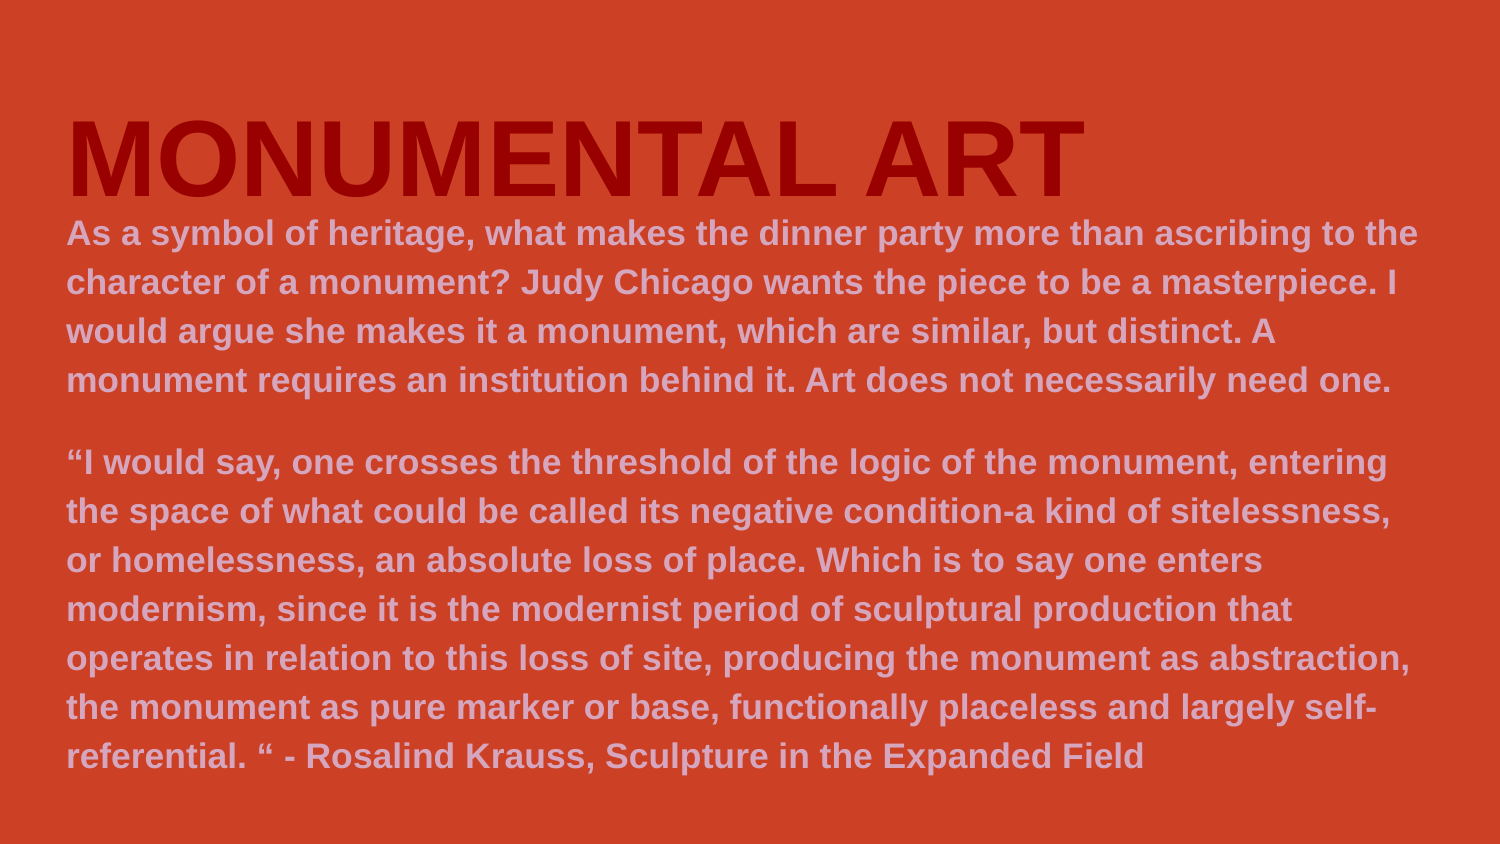

# MONUMENTAL ART
As a symbol of heritage, what makes the dinner party more than ascribing to the character of a monument? Judy Chicago wants the piece to be a masterpiece. I would argue she makes it a monument, which are similar, but distinct. A monument requires an institution behind it. Art does not necessarily need one.
“I would say, one crosses the threshold of the logic of the monument, entering the space of what could be called its negative condition-a kind of sitelessness, or homelessness, an absolute loss of place. Which is to say one enters modernism, since it is the modernist period of sculptural production that operates in relation to this loss of site, producing the monument as abstraction, the monument as pure marker or base, functionally placeless and largely self-referential. “ - Rosalind Krauss, Sculpture in the Expanded Field